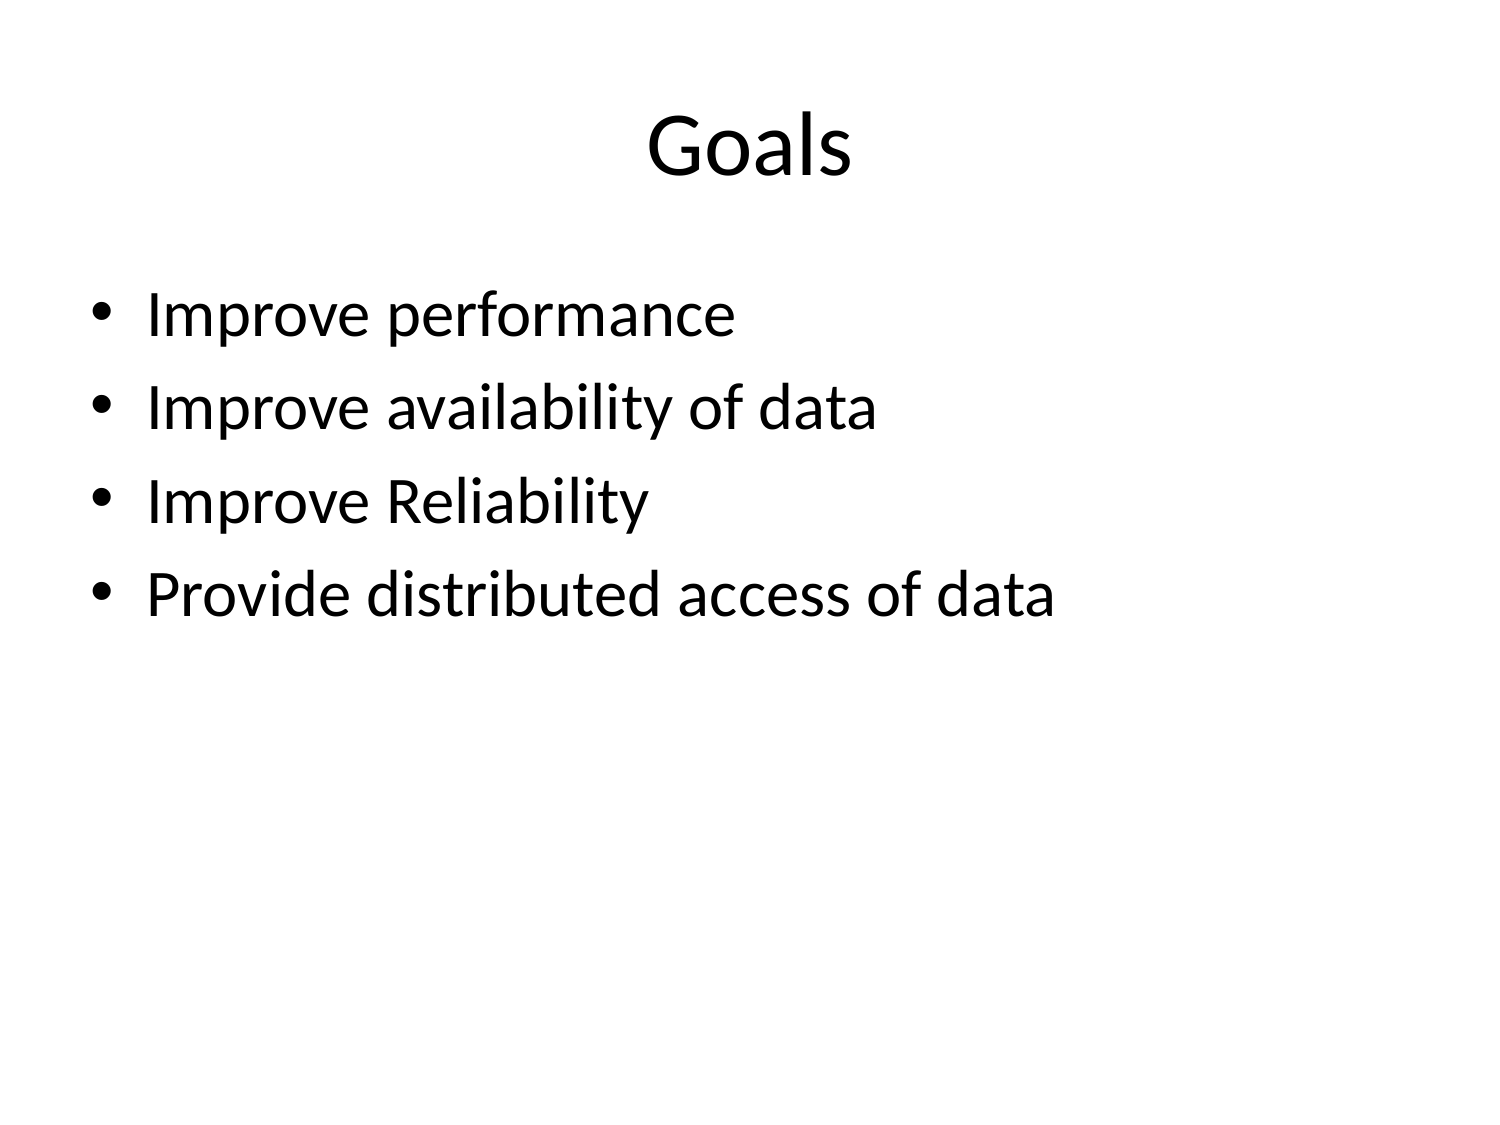

# Goals
Improve performance
Improve availability of data
Improve Reliability
Provide distributed access of data